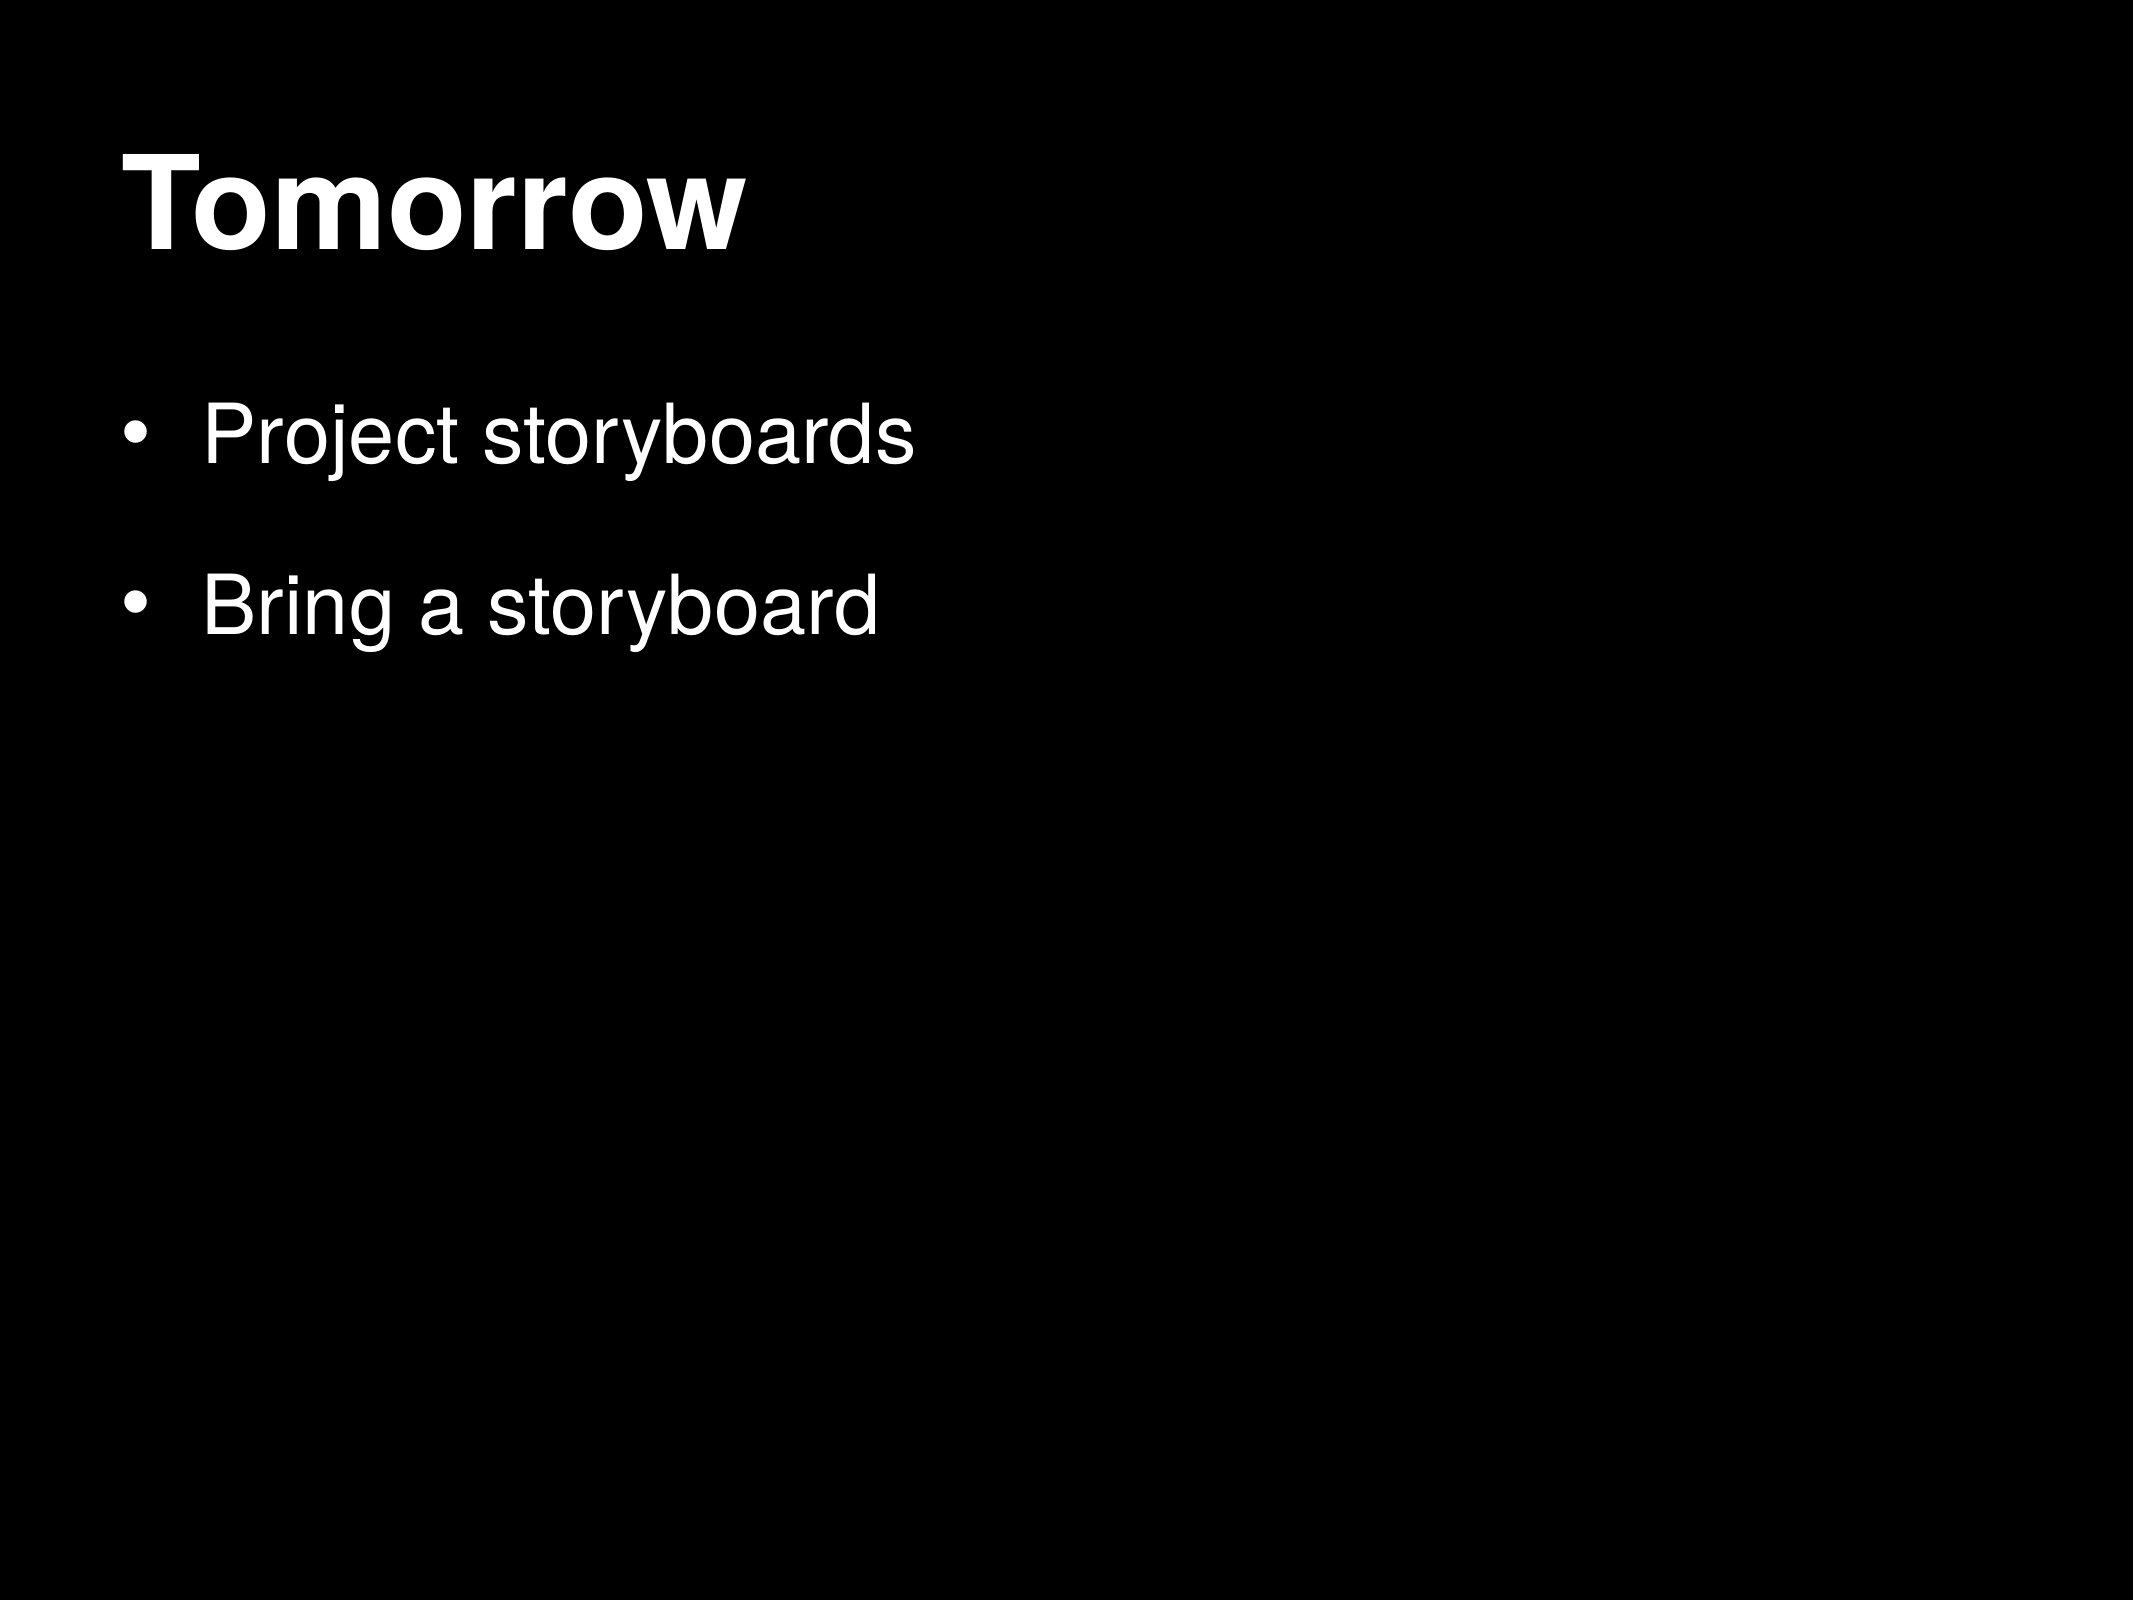

# Tomorrow
Project storyboards
Bring a storyboard